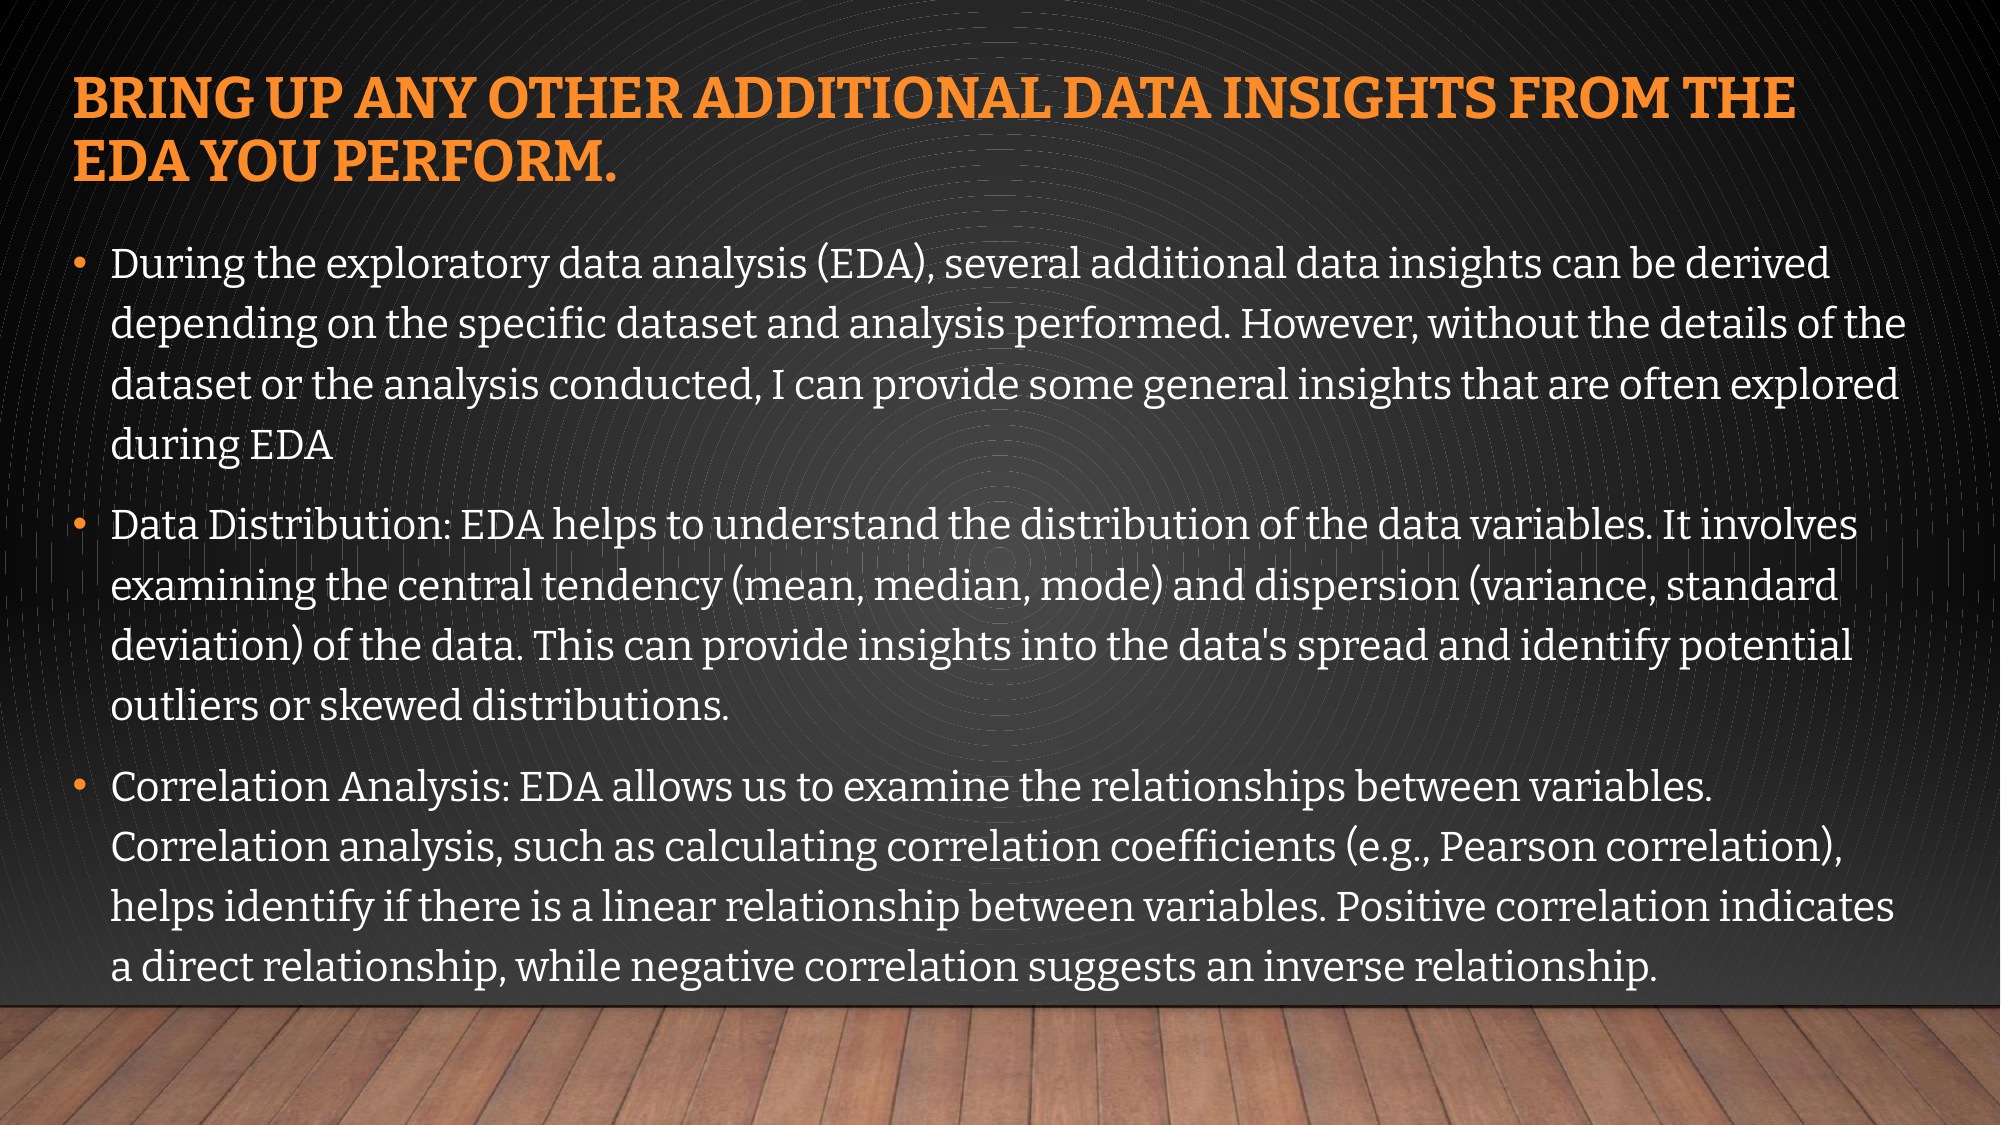

# BRING UP ANY OTHER ADDITIONAL DATA INSIGHTS FROM THE EDA YOU PERFORM.
During the exploratory data analysis (EDA), several additional data insights can be derived depending on the specific dataset and analysis performed. However, without the details of the dataset or the analysis conducted, I can provide some general insights that are often explored during EDA
Data Distribution: EDA helps to understand the distribution of the data variables. It involves examining the central tendency (mean, median, mode) and dispersion (variance, standard deviation) of the data. This can provide insights into the data's spread and identify potential outliers or skewed distributions.
Correlation Analysis: EDA allows us to examine the relationships between variables. Correlation analysis, such as calculating correlation coefficients (e.g., Pearson correlation), helps identify if there is a linear relationship between variables. Positive correlation indicates a direct relationship, while negative correlation suggests an inverse relationship.